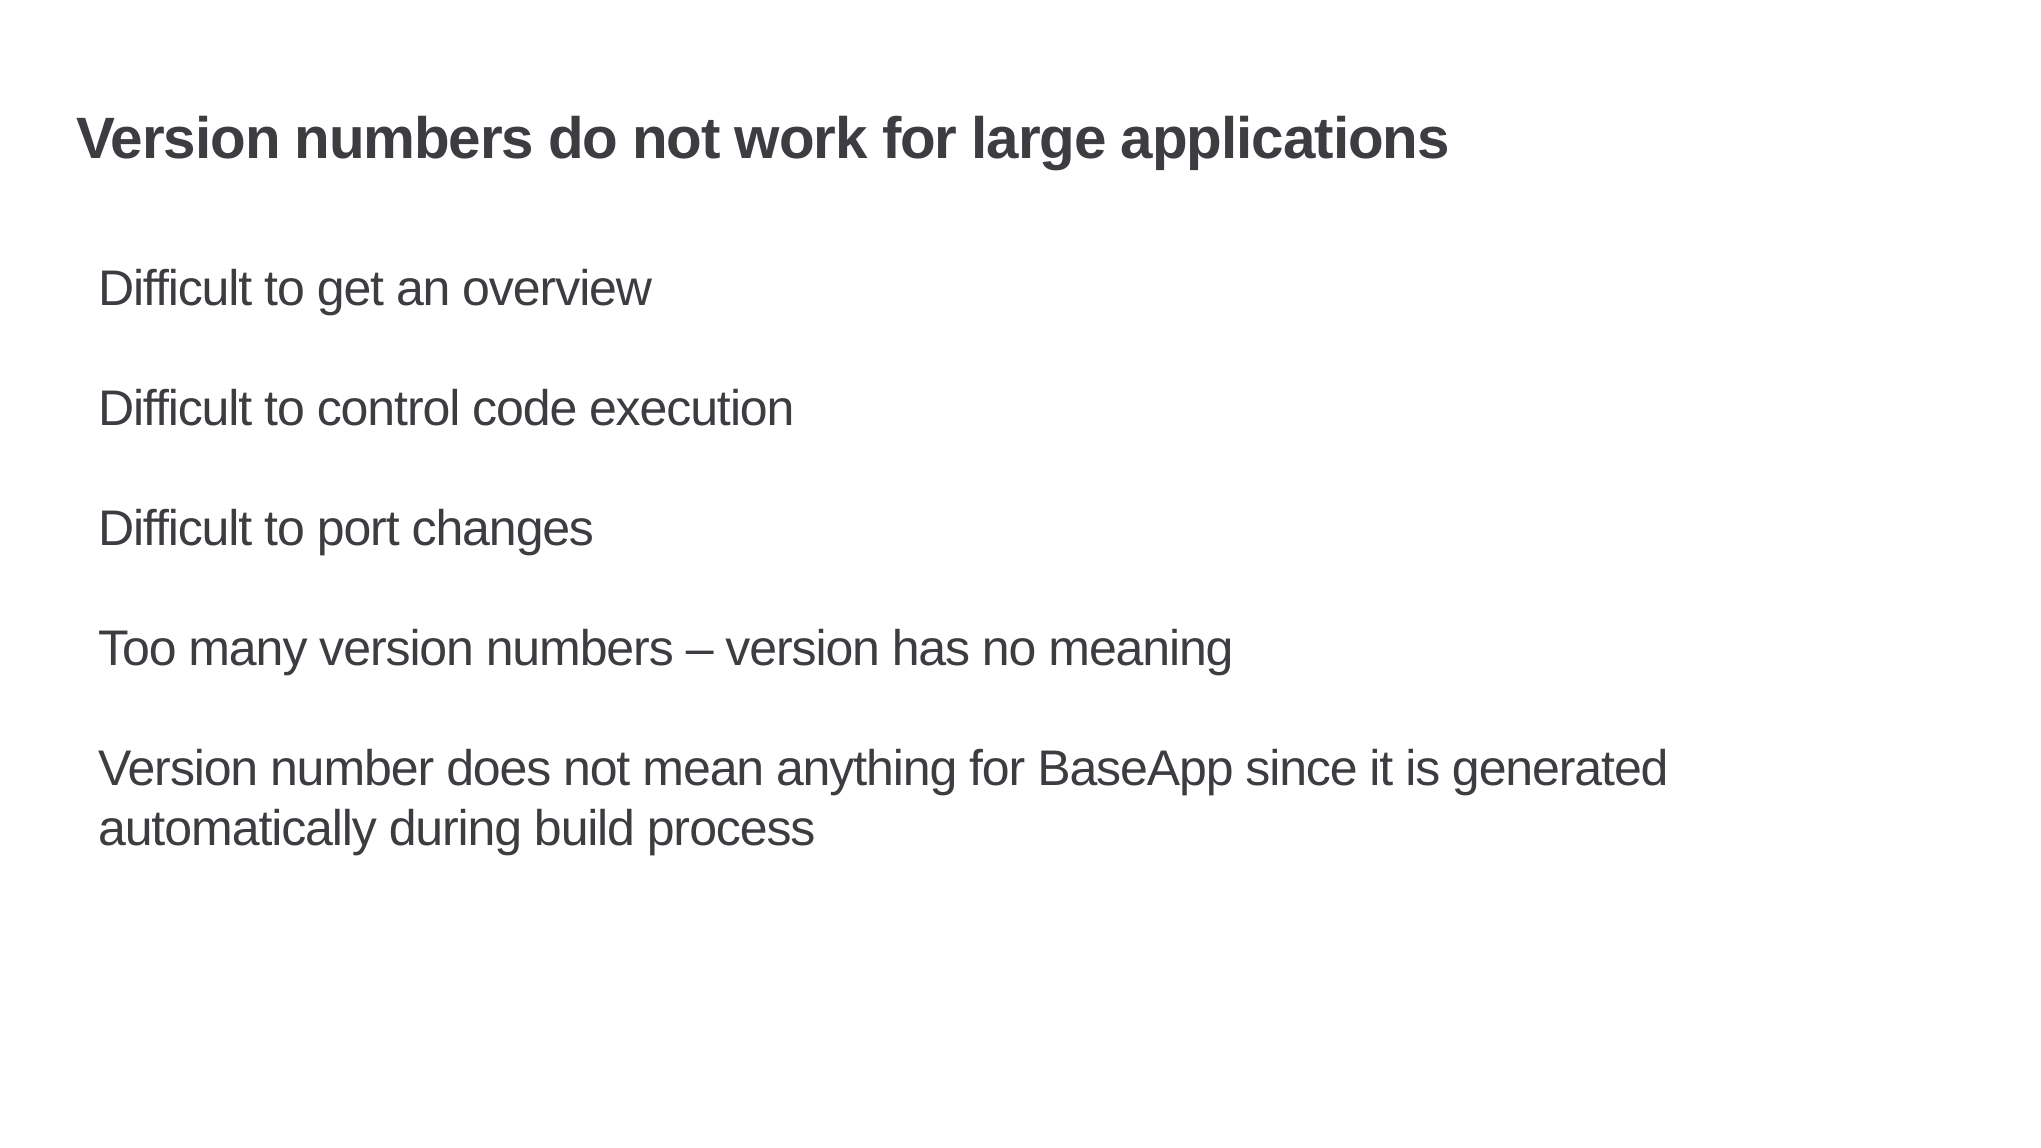

# Version numbers do not work for large applications
Difficult to get an overview

Difficult to control code execution

Difficult to port changes

Too many version numbers – version has no meaning

Version number does not mean anything for BaseApp since it is generated automatically during build process